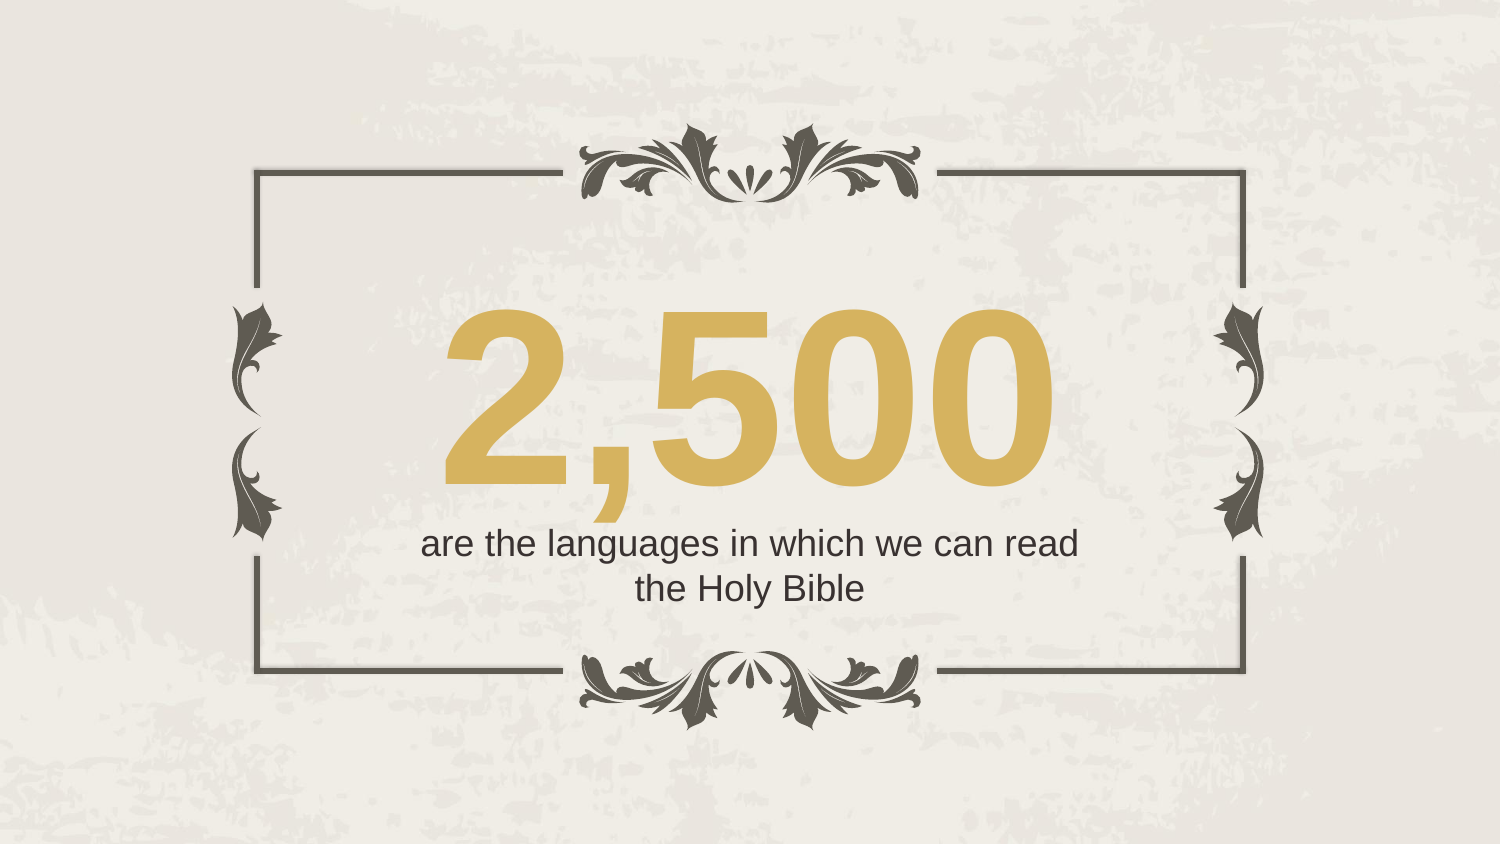

# 2,500
are the languages ​​in which we can read the Holy Bible